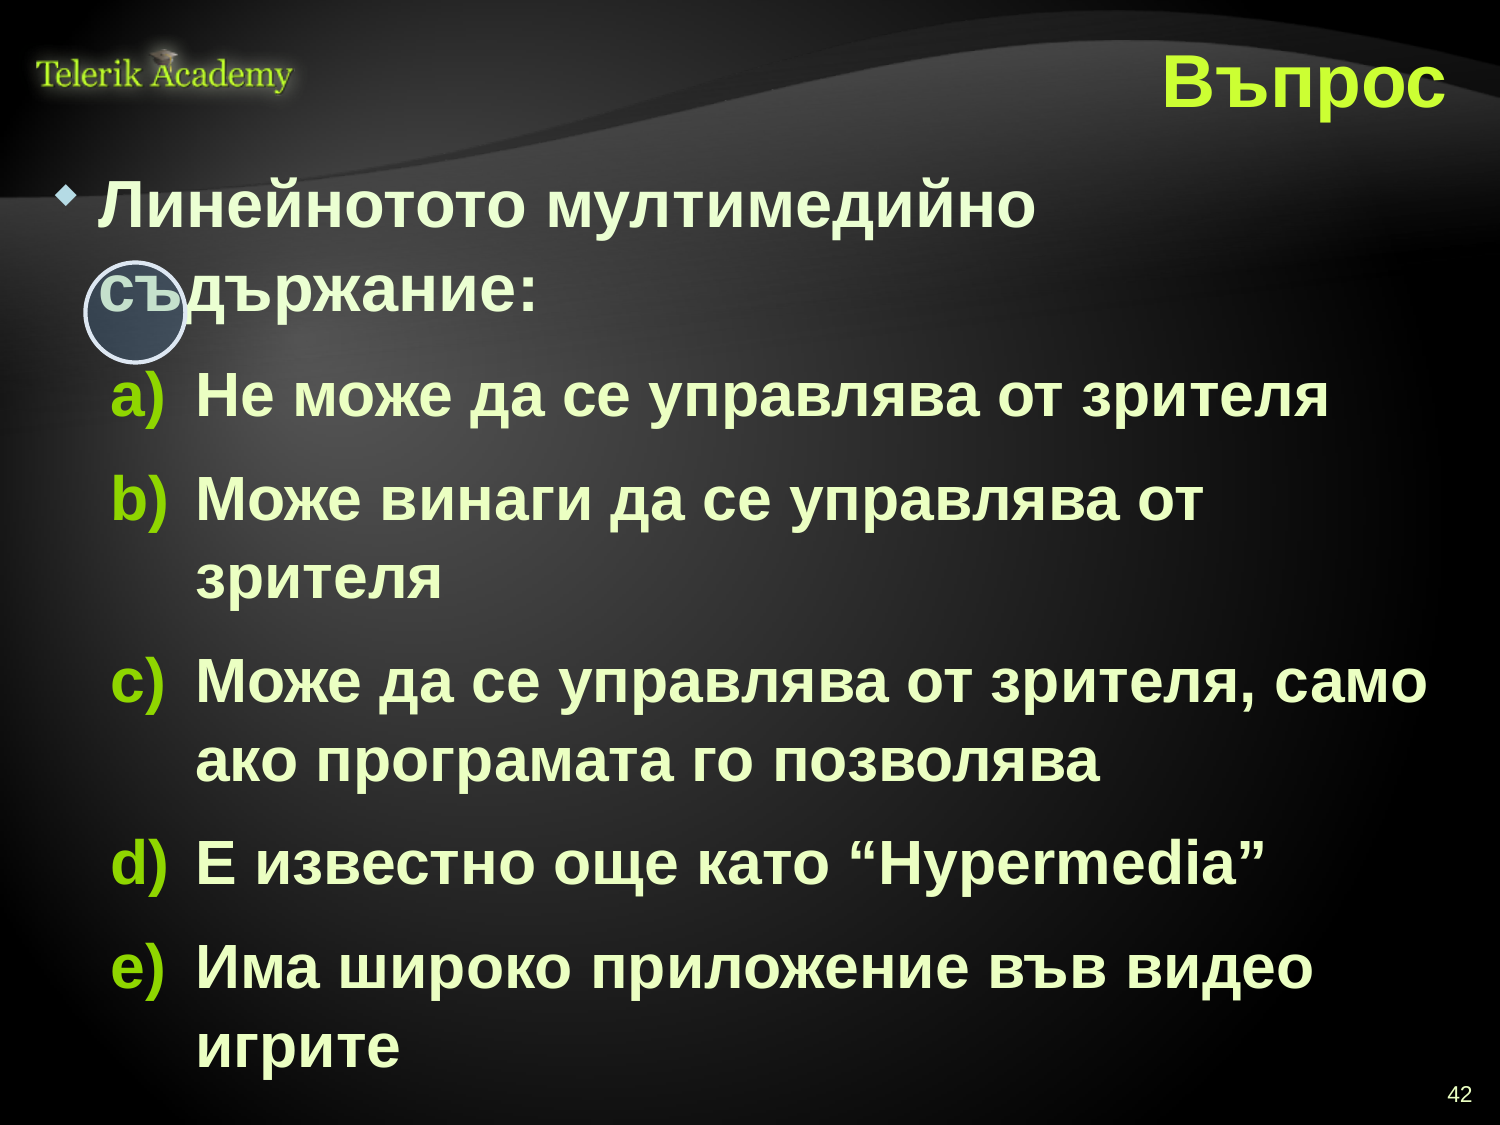

# Въпрос
Линейнотото мултимедийно съдържание:
Не може да се управлява от зрителя
Mоже винаги да се управлява от зрителя
Mоже да се управлява от зрителя, само ако програмата го позволява
E известно още като “Hypermedia”
Има широко приложение във видео игрите

42